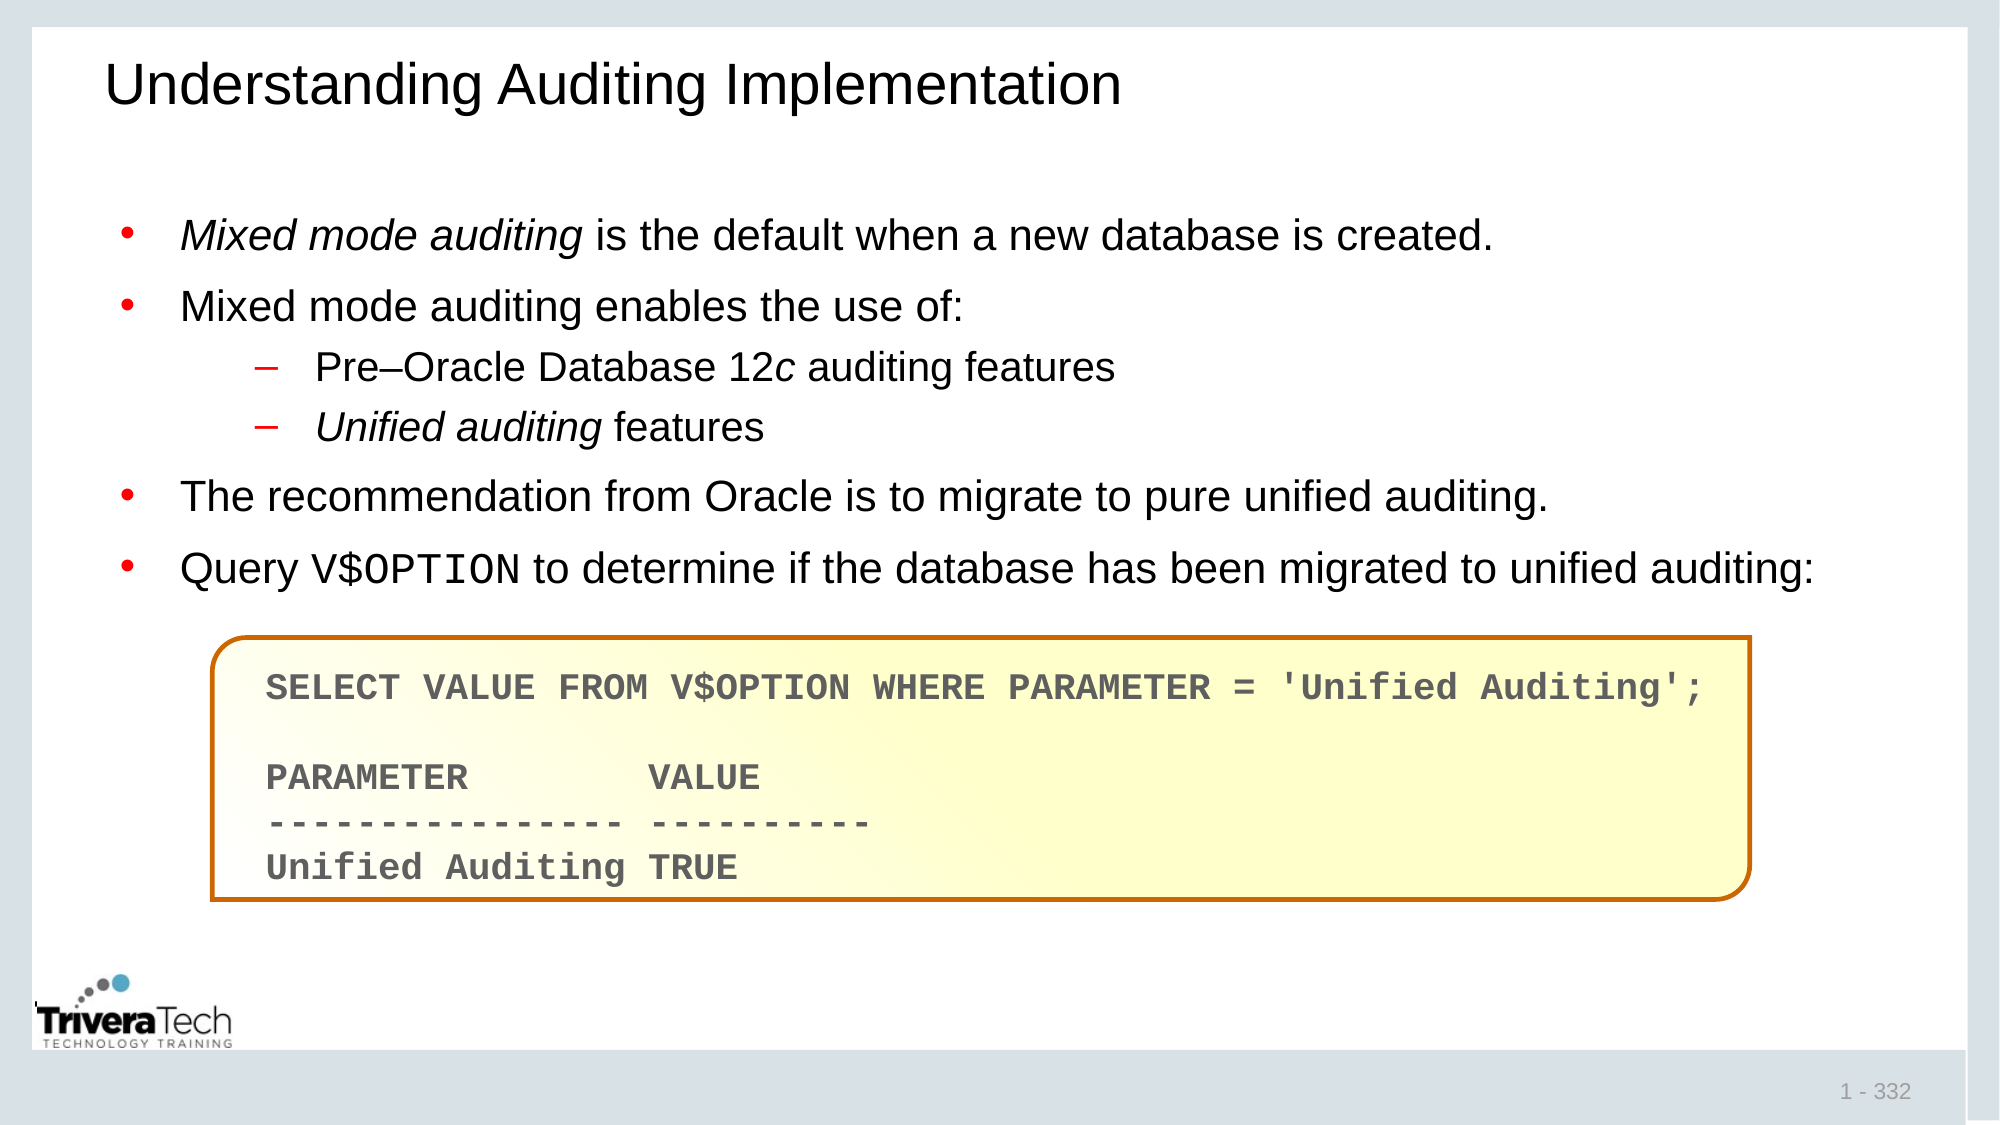

# Understanding Auditing Implementation
Mixed mode auditing is the default when a new database is created.
Mixed mode auditing enables the use of:
Pre–Oracle Database 12c auditing features
Unified auditing features
The recommendation from Oracle is to migrate to pure unified auditing.
Query V$OPTION to determine if the database has been migrated to unified auditing:
SELECT VALUE FROM V$OPTION WHERE PARAMETER = 'Unified Auditing';

PARAMETER        VALUE
---------------- ----------
Unified Auditing TRUE